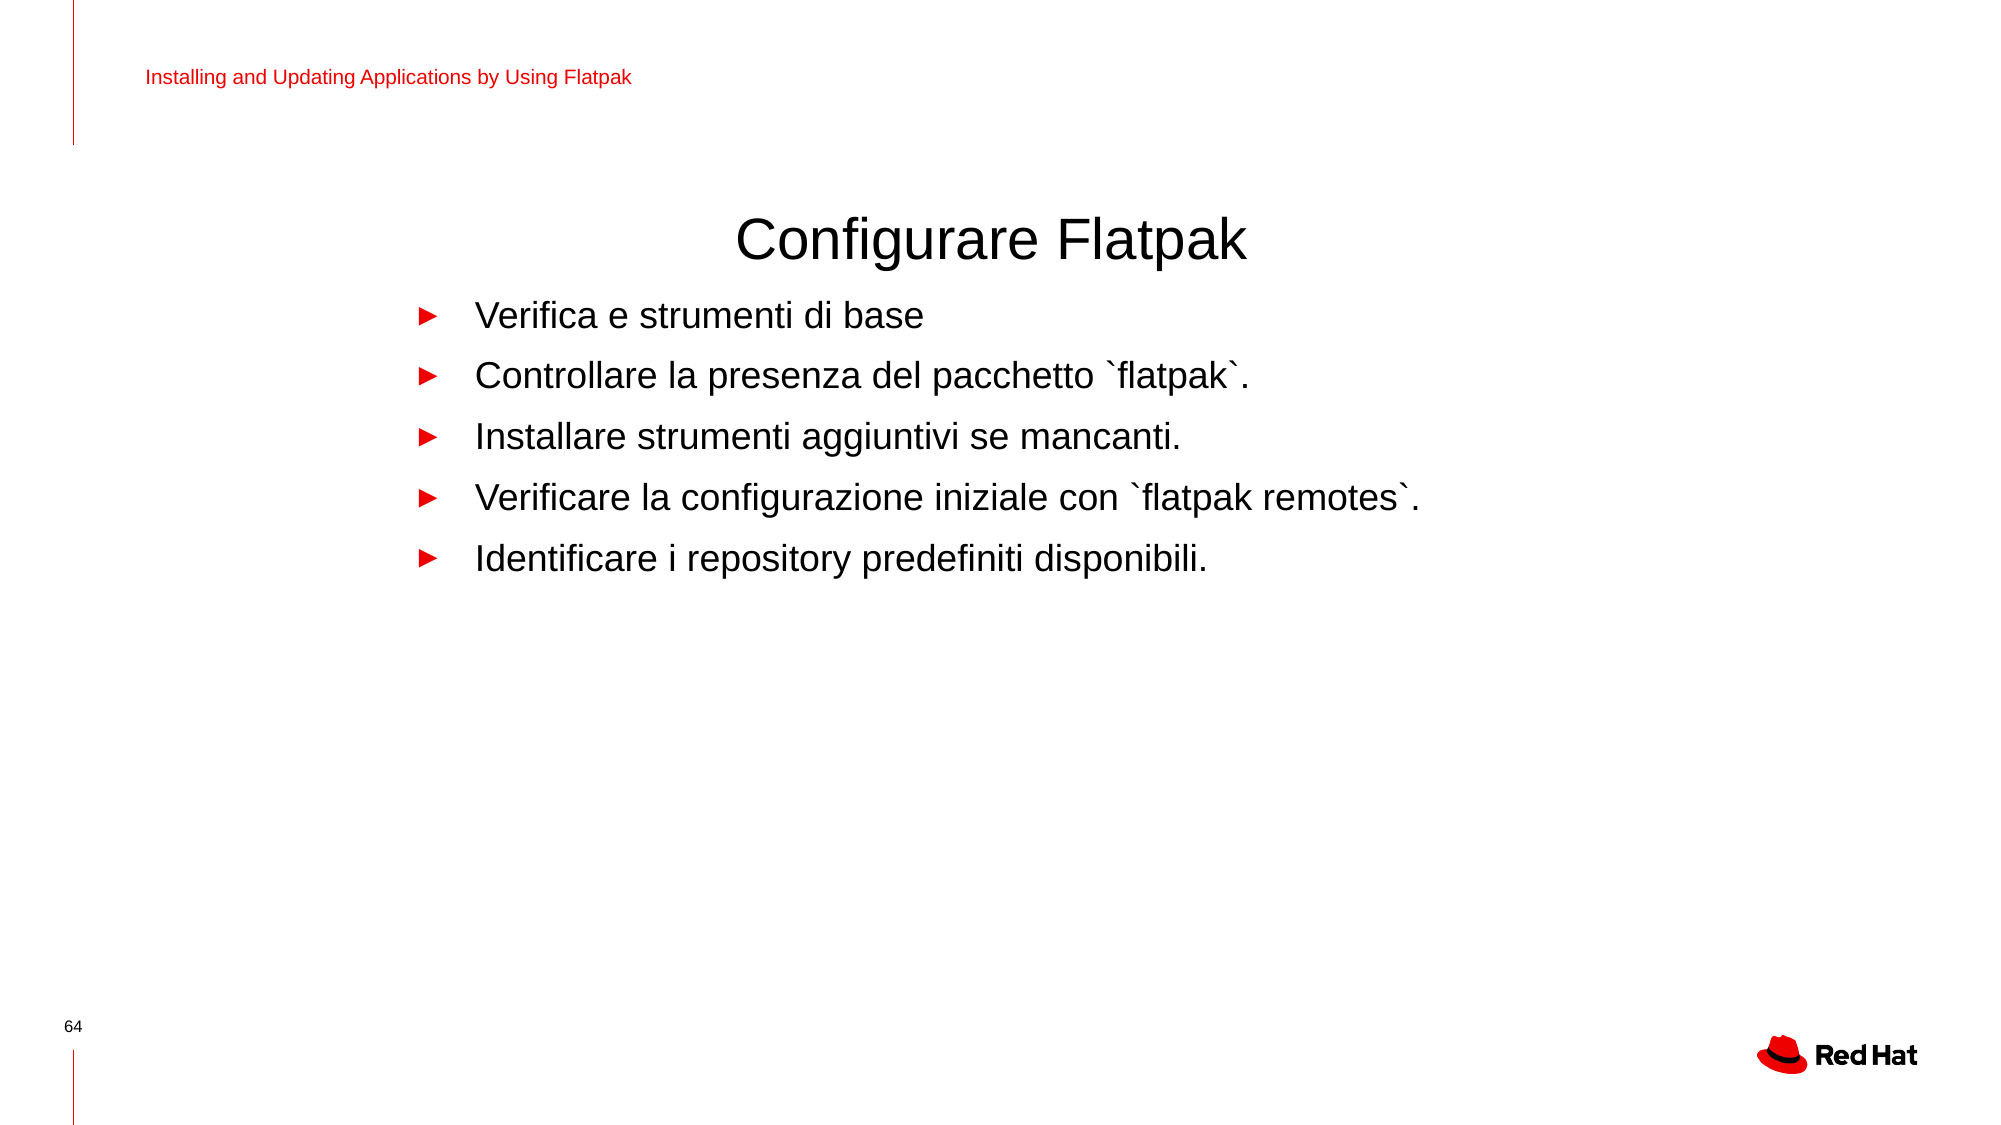

Installing and Updating Applications by Using Flatpak
# Configurare Flatpak

Verifica e strumenti di base
Controllare la presenza del pacchetto `flatpak`.
Installare strumenti aggiuntivi se mancanti.
Verificare la configurazione iniziale con `flatpak remotes`.
Identificare i repository predefiniti disponibili.
64